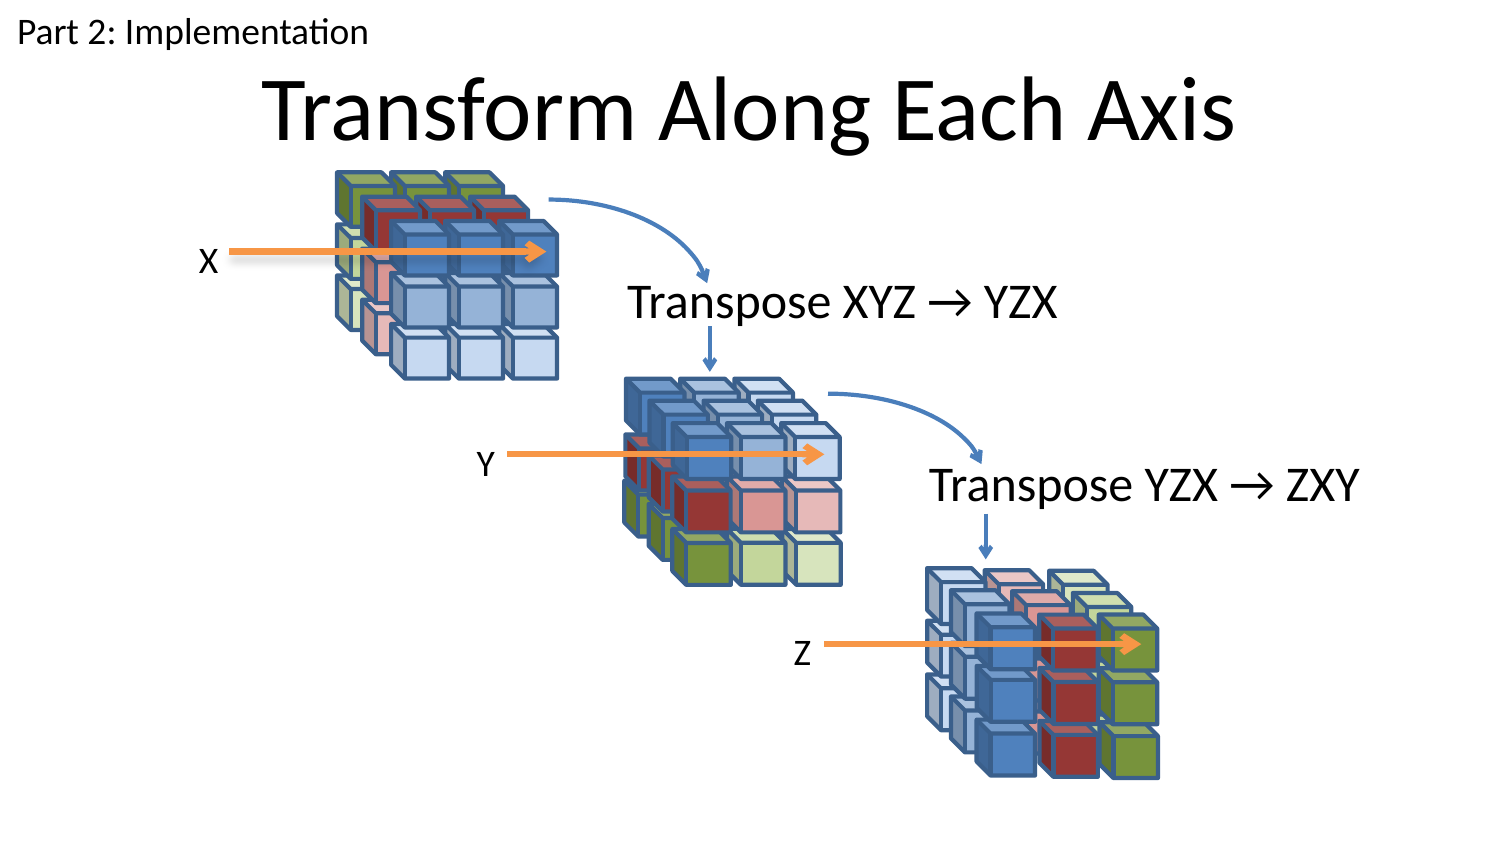

Part 2: Implementation
# Transform Along Each Axis

X

Transpose XYZ → YZX

Y

Transpose YZX → ZXY

Z